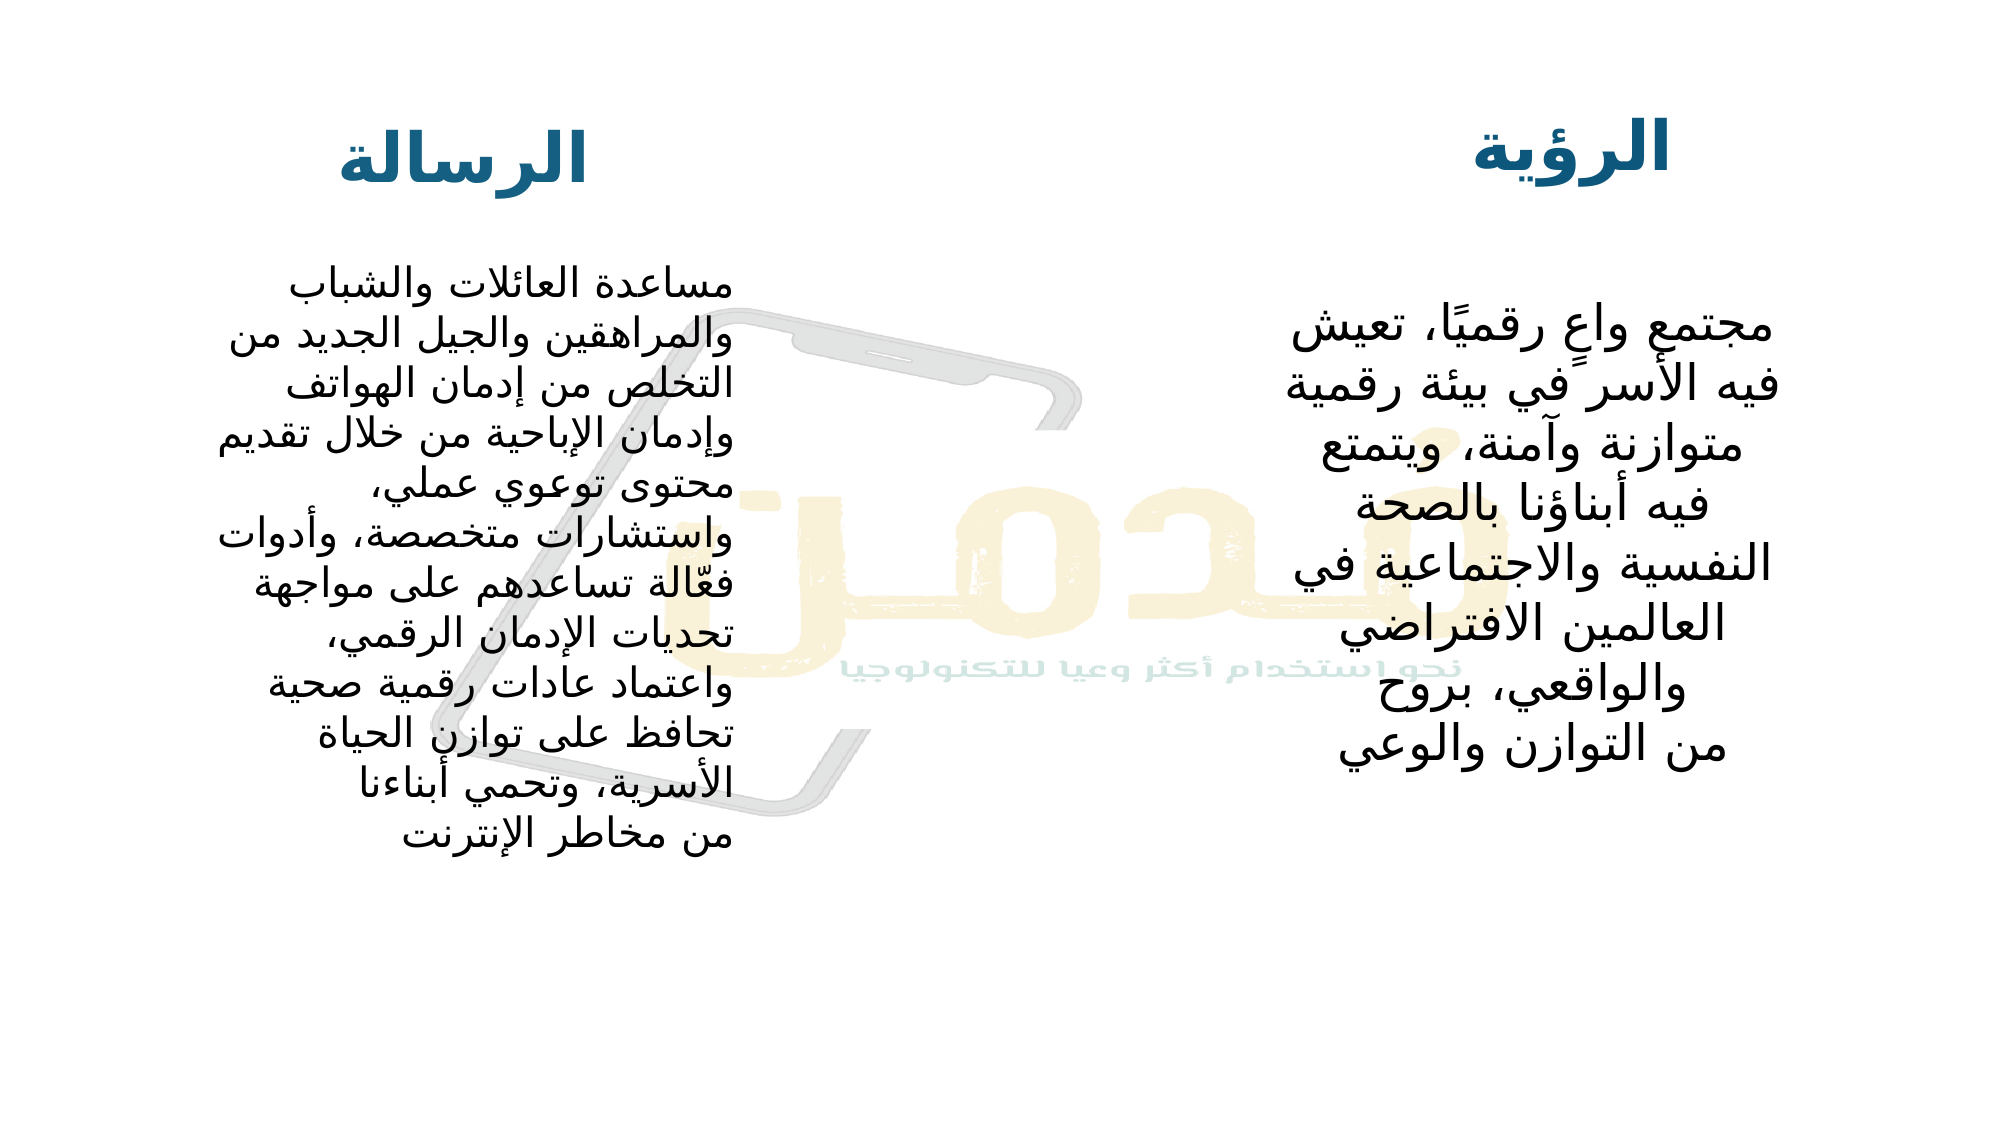

الرؤية
الرسالة
مساعدة العائلات والشباب والمراهقين والجيل الجديد من التخلص من إدمان الهواتف وإدمان الإباحية من خلال تقديم محتوى توعوي عملي، واستشارات متخصصة، وأدوات فعّالة تساعدهم على مواجهة تحديات الإدمان الرقمي، واعتماد عادات رقمية صحية تحافظ على توازن الحياة الأسرية، وتحمي أبناءنا من مخاطر الإنترنت
مجتمع واعٍ رقميًا، تعيش فيه الأسر في بيئة رقمية متوازنة وآمنة، ويتمتع فيه أبناؤنا بالصحة النفسية والاجتماعية في العالمين الافتراضي والواقعي، بروح من التوازن والوعي